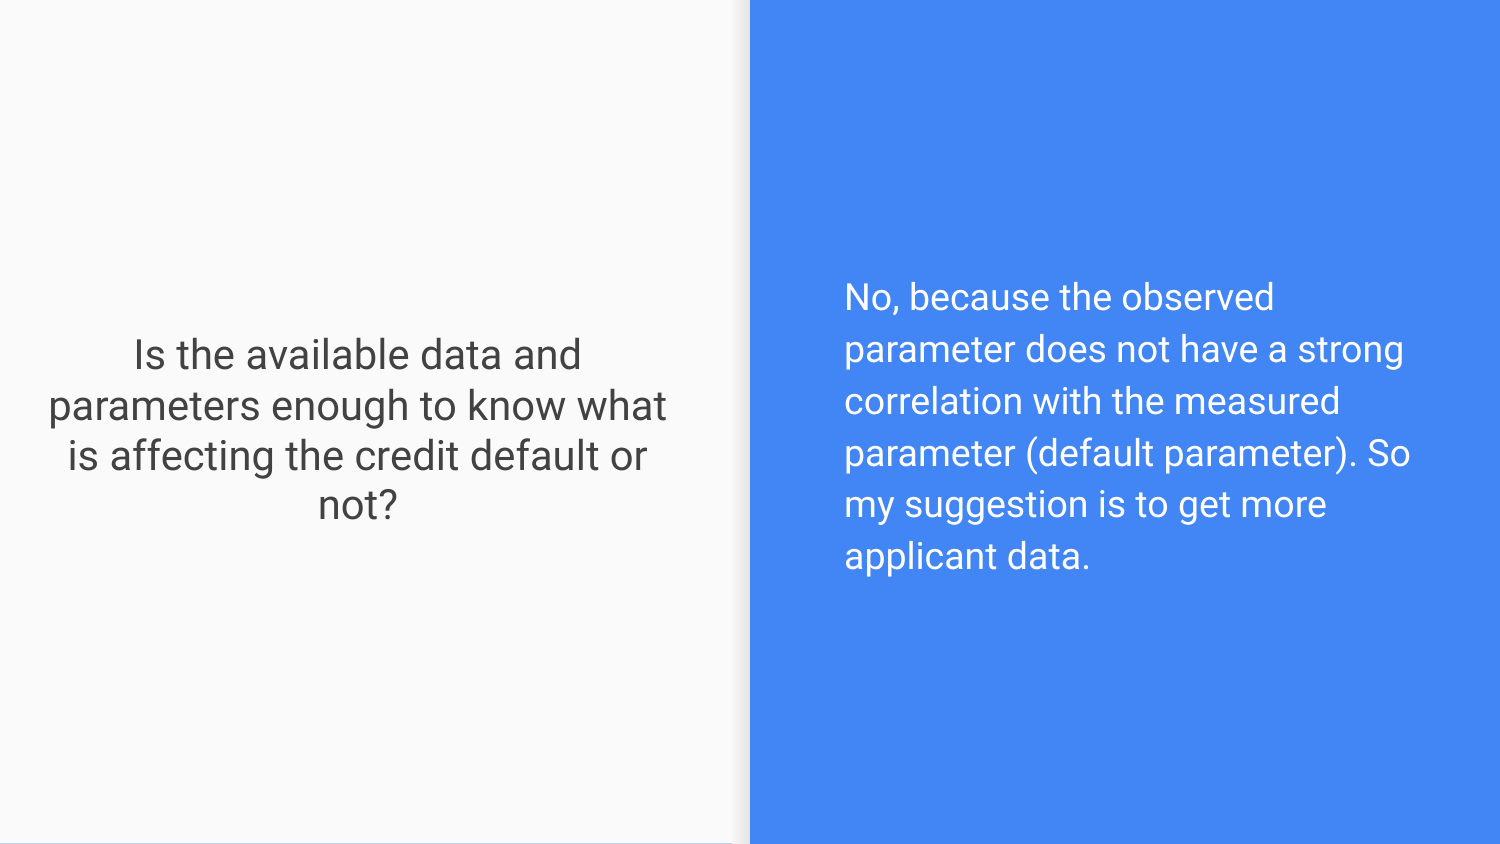

No, because the observed parameter does not have a strong correlation with the measured parameter (default parameter). So my suggestion is to get more applicant data.
# Is the available data and parameters enough to know what is affecting the credit default or not?